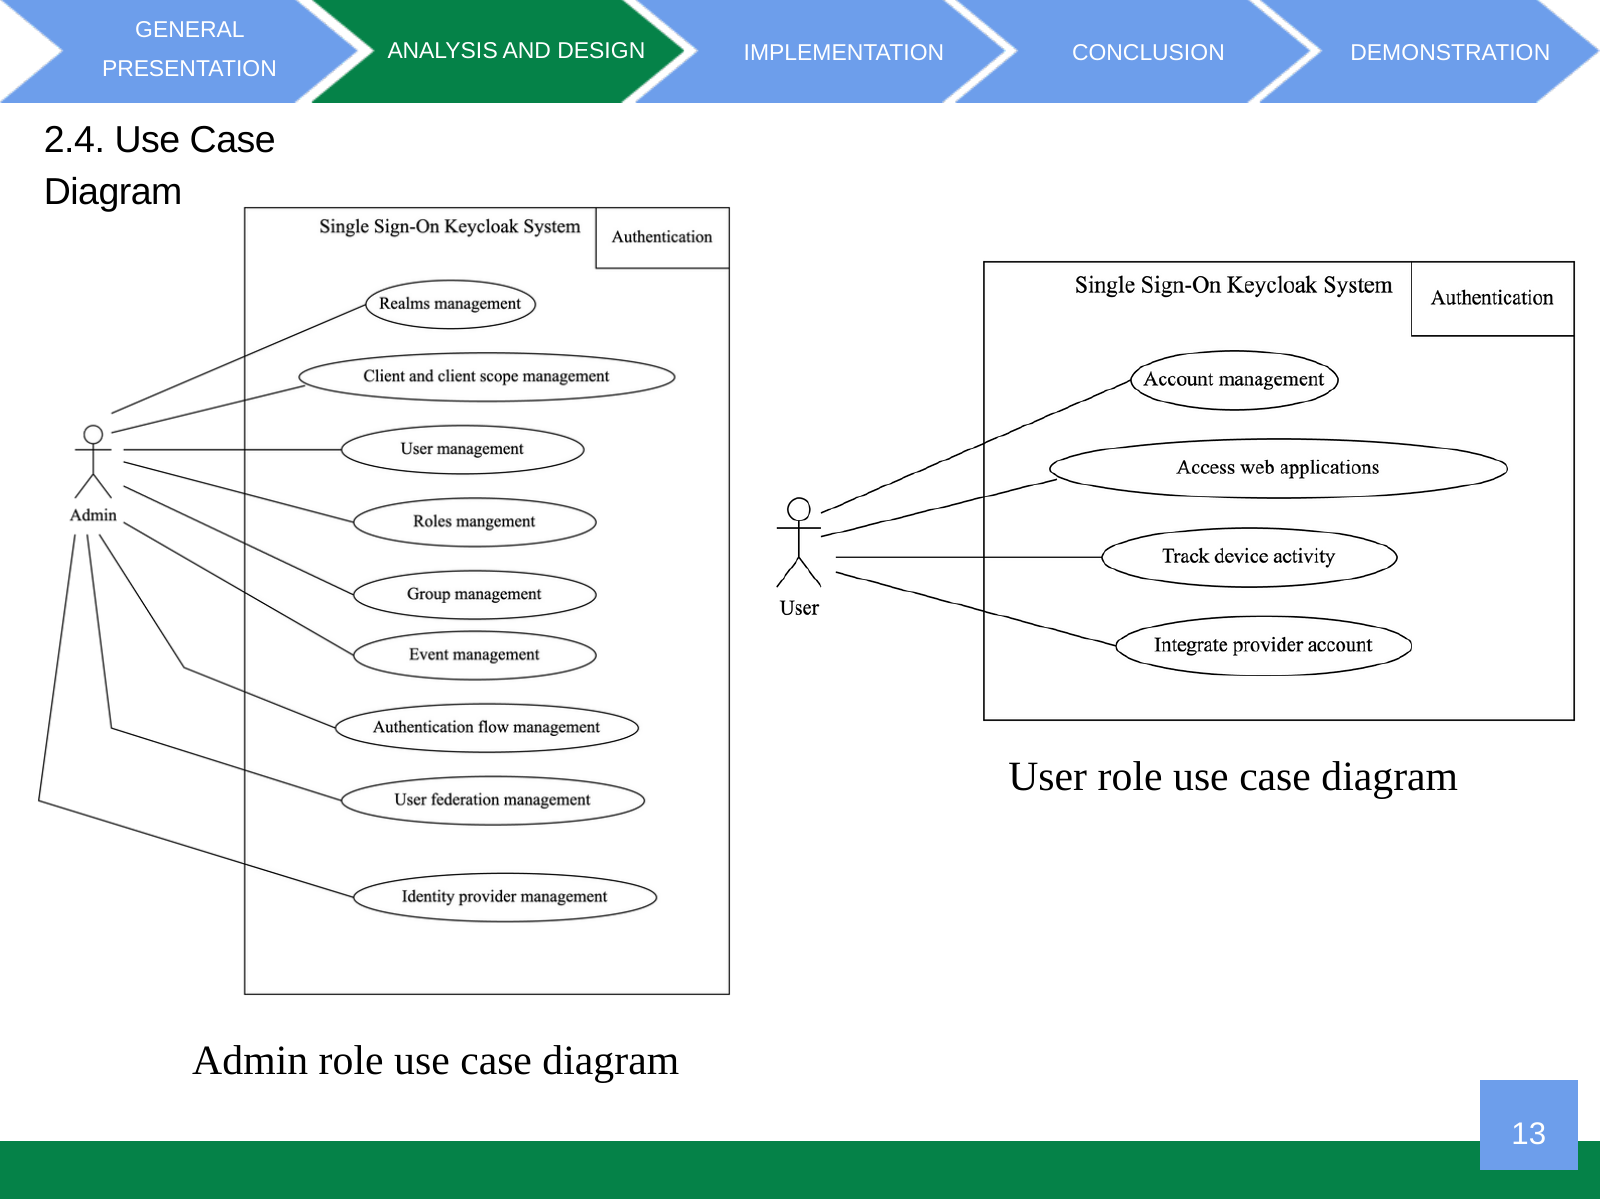

GENERAL PRESENTATION
 ANALYSIS AND DESIGN
IMPLEMENTATION
CONCLUSION
DEMONSTRATION
2.4. Use Case Diagram

User role use case diagram
Admin role use case diagram

13